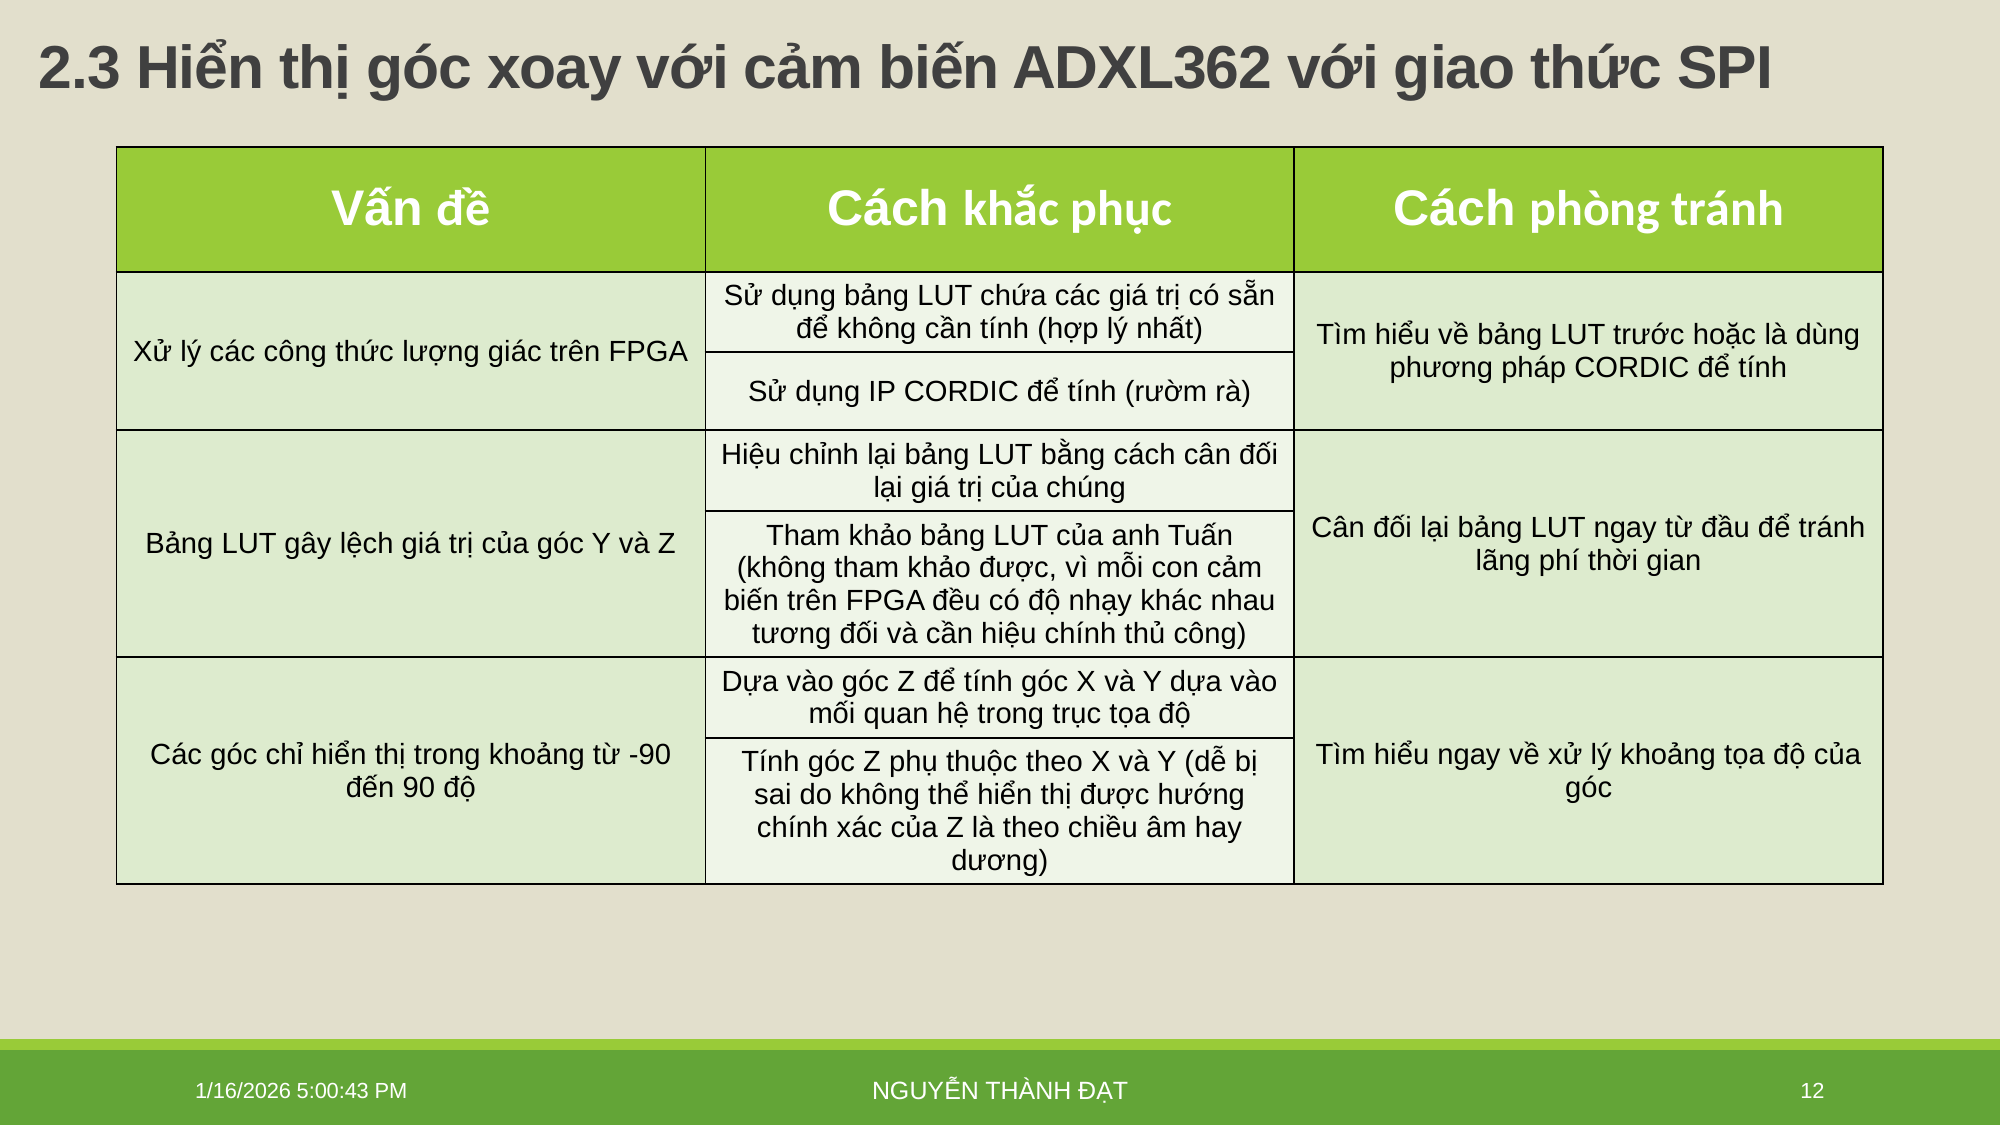

# 2.3 Hiển thị góc xoay với cảm biến ADXL362 với giao thức SPI
| Vấn đề | Cách khắc phục | Cách phòng tránh |
| --- | --- | --- |
| Xử lý các công thức lượng giác trên FPGA | Sử dụng bảng LUT chứa các giá trị có sẵn để không cần tính (hợp lý nhất) | Tìm hiểu về bảng LUT trước hoặc là dùng phương pháp CORDIC để tính |
|  | Sử dụng IP CORDIC để tính (rườm rà) |  |
| Bảng LUT gây lệch giá trị của góc Y và Z | Hiệu chỉnh lại bảng LUT bằng cách cân đối lại giá trị của chúng | Cân đối lại bảng LUT ngay từ đầu để tránh lãng phí thời gian |
|  | Tham khảo bảng LUT của anh Tuấn (không tham khảo được, vì mỗi con cảm biến trên FPGA đều có độ nhạy khác nhau tương đối và cần hiệu chính thủ công) |  |
| Các góc chỉ hiển thị trong khoảng từ -90 đến 90 độ | Dựa vào góc Z để tính góc X và Y dựa vào mối quan hệ trong trục tọa độ | Tìm hiểu ngay về xử lý khoảng tọa độ của góc |
|  | Tính góc Z phụ thuộc theo X và Y (dễ bị sai do không thể hiển thị được hướng chính xác của Z là theo chiều âm hay dương) |  |
1/16/2026 5:00:43 PM
Nguyễn Thành Đạt
12